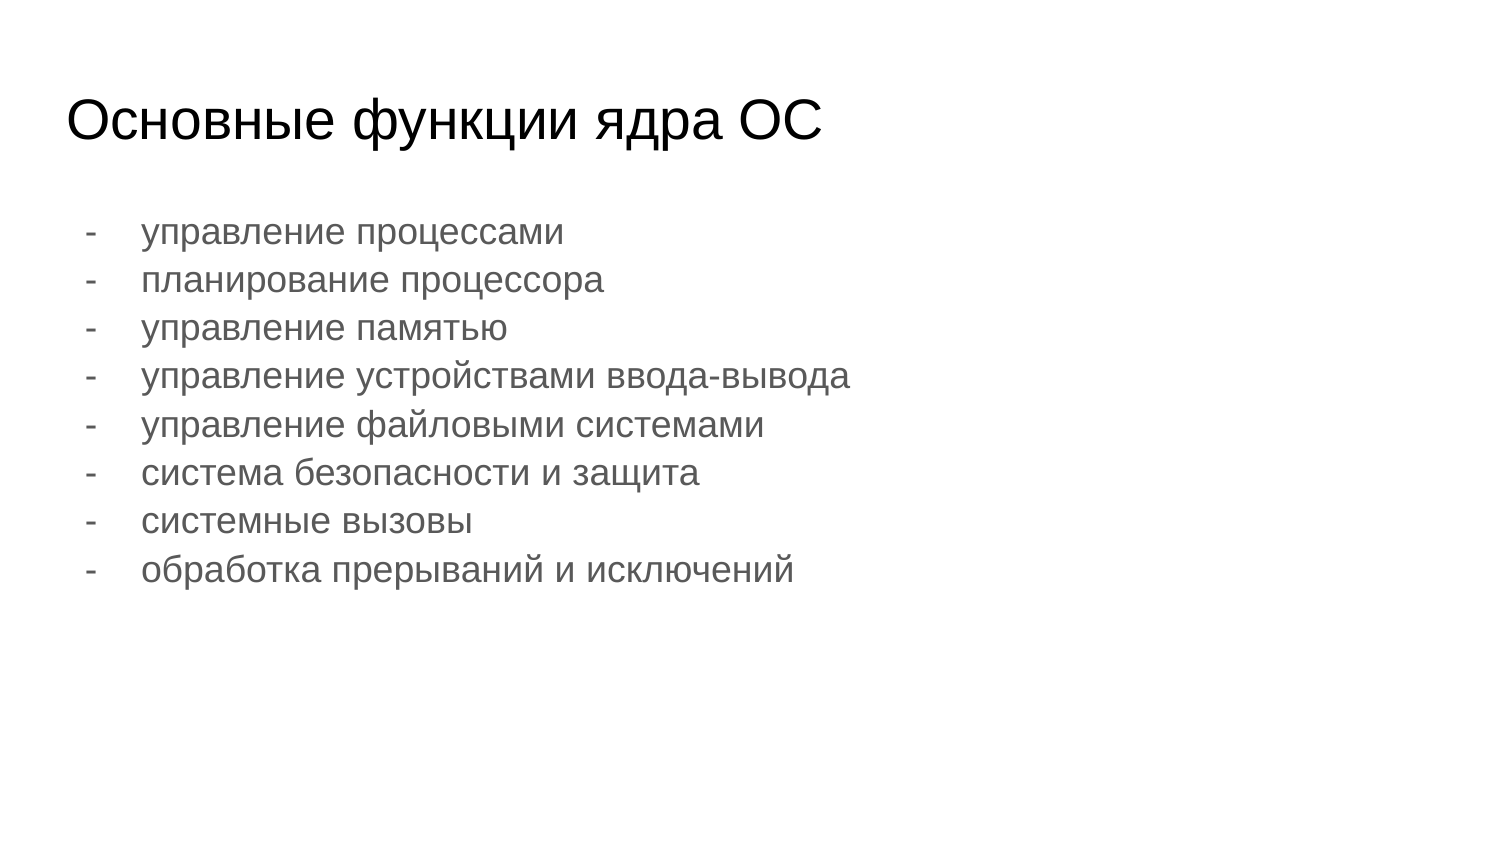

# Основные функции ядра ОС
управление процессами
планирование процессора
управление памятью
управление устройствами ввода-вывода
управление файловыми системами
система безопасности и защита
системные вызовы
обработка прерываний и исключений